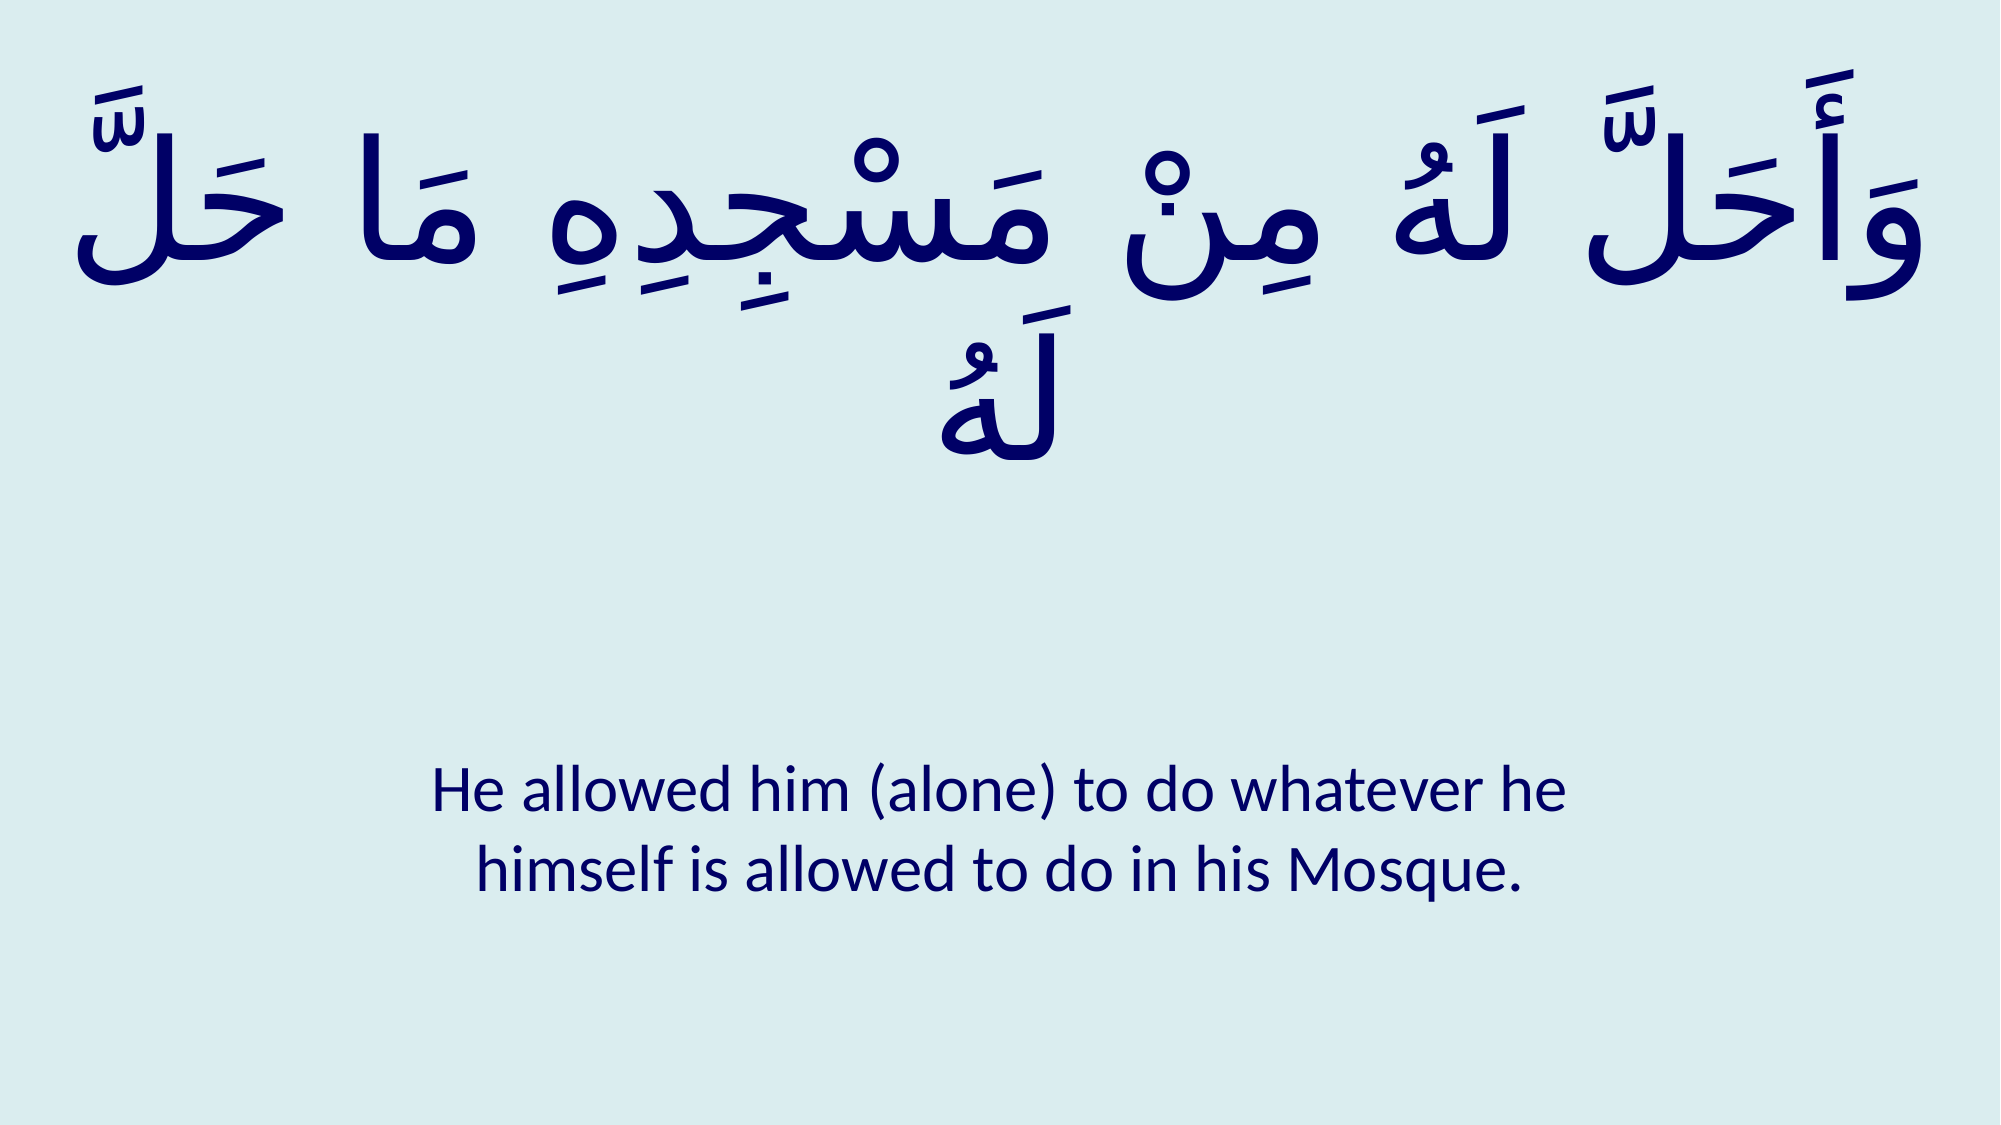

# وَأَحَلَّ لَهُ مِنْ مَسْجِدِهِ مَا حَلَّ لَهُ
He allowed him (alone) to do whatever he himself is allowed to do in his Mosque.